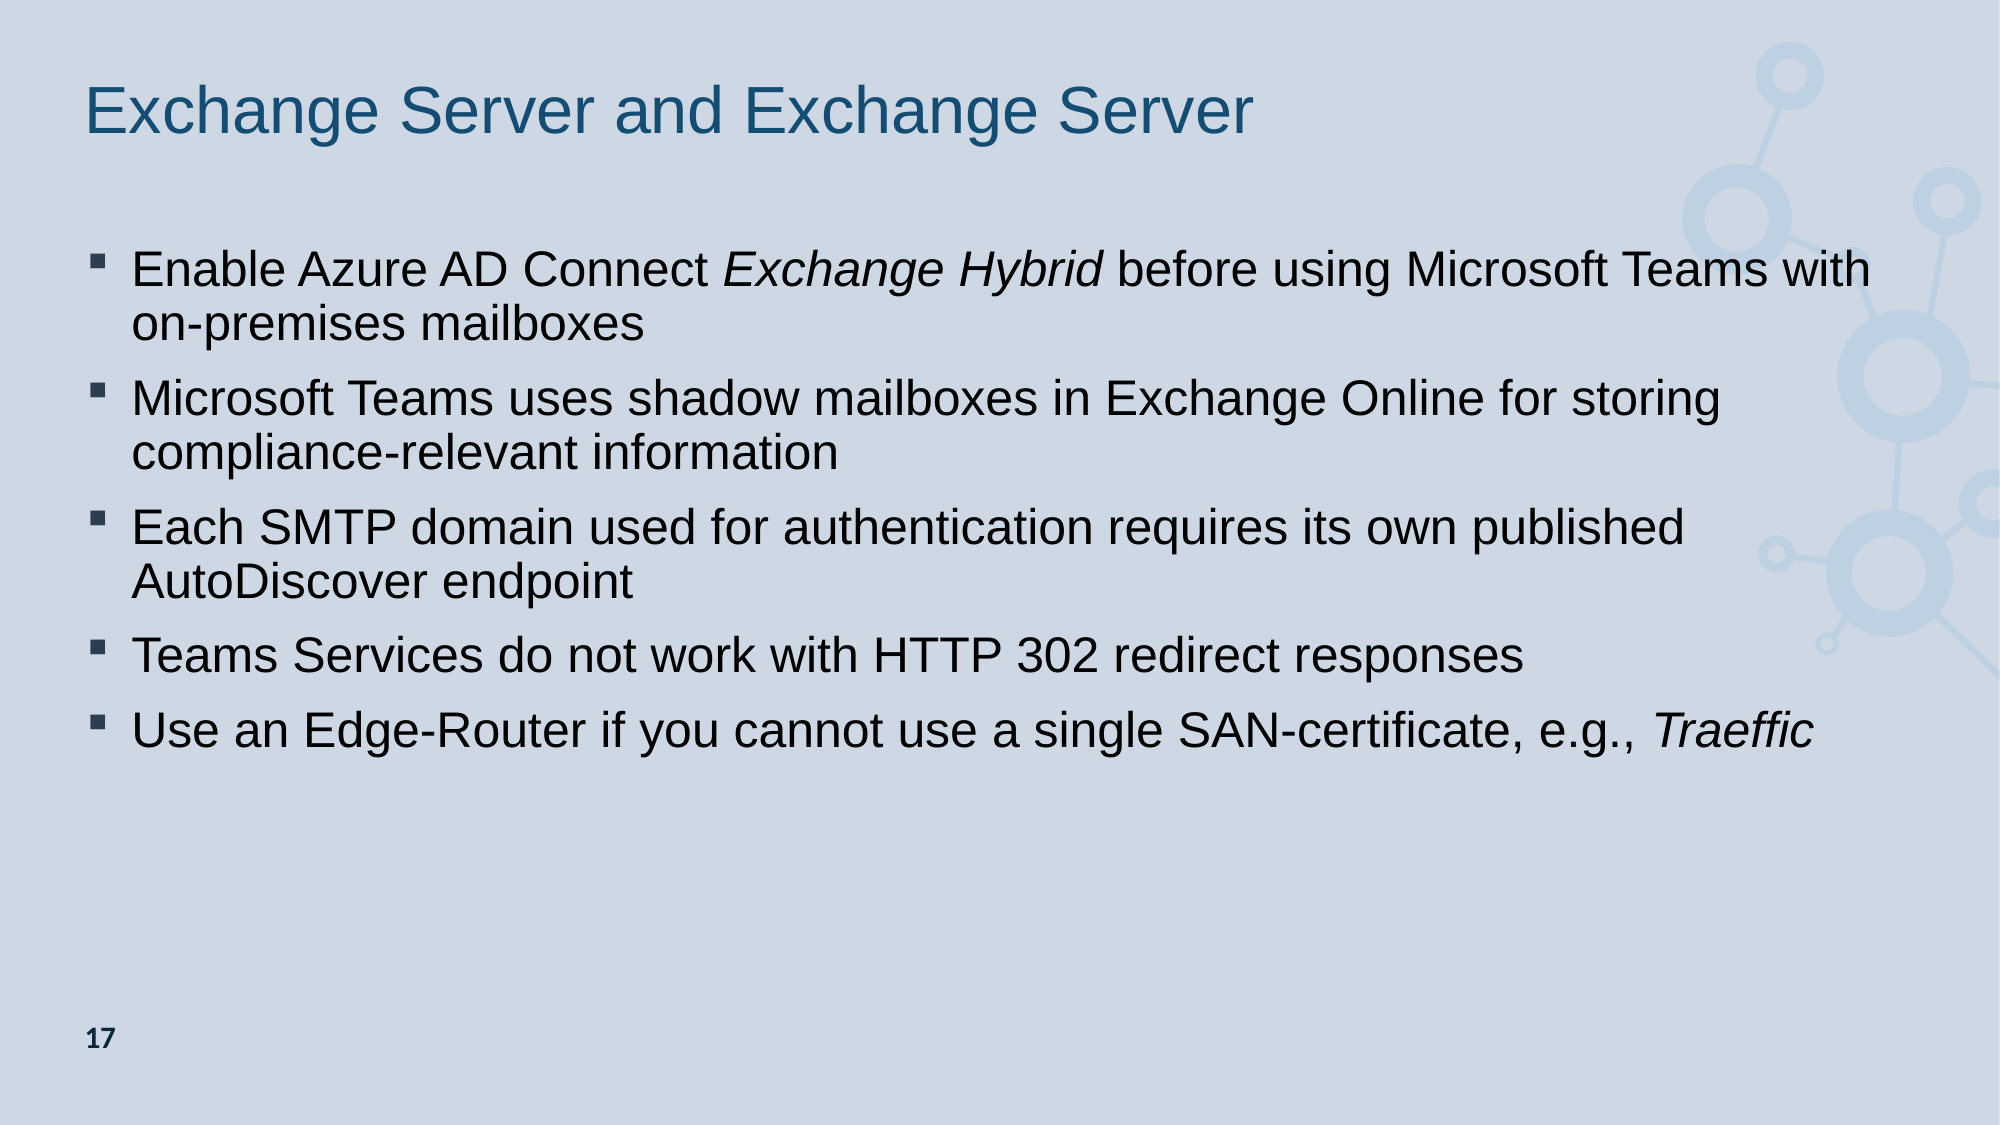

# Exchange Server and Exchange Server

Enable Azure AD Connect Exchange Hybrid before using Microsoft Teams with on-premises mailboxes
Microsoft Teams uses shadow mailboxes in Exchange Online for storing compliance-relevant information
Each SMTP domain used for authentication requires its own published AutoDiscover endpoint
Teams Services do not work with HTTP 302 redirect responses
Use an Edge-Router if you cannot use a single SAN-certificate, e.g., Traeffic

17